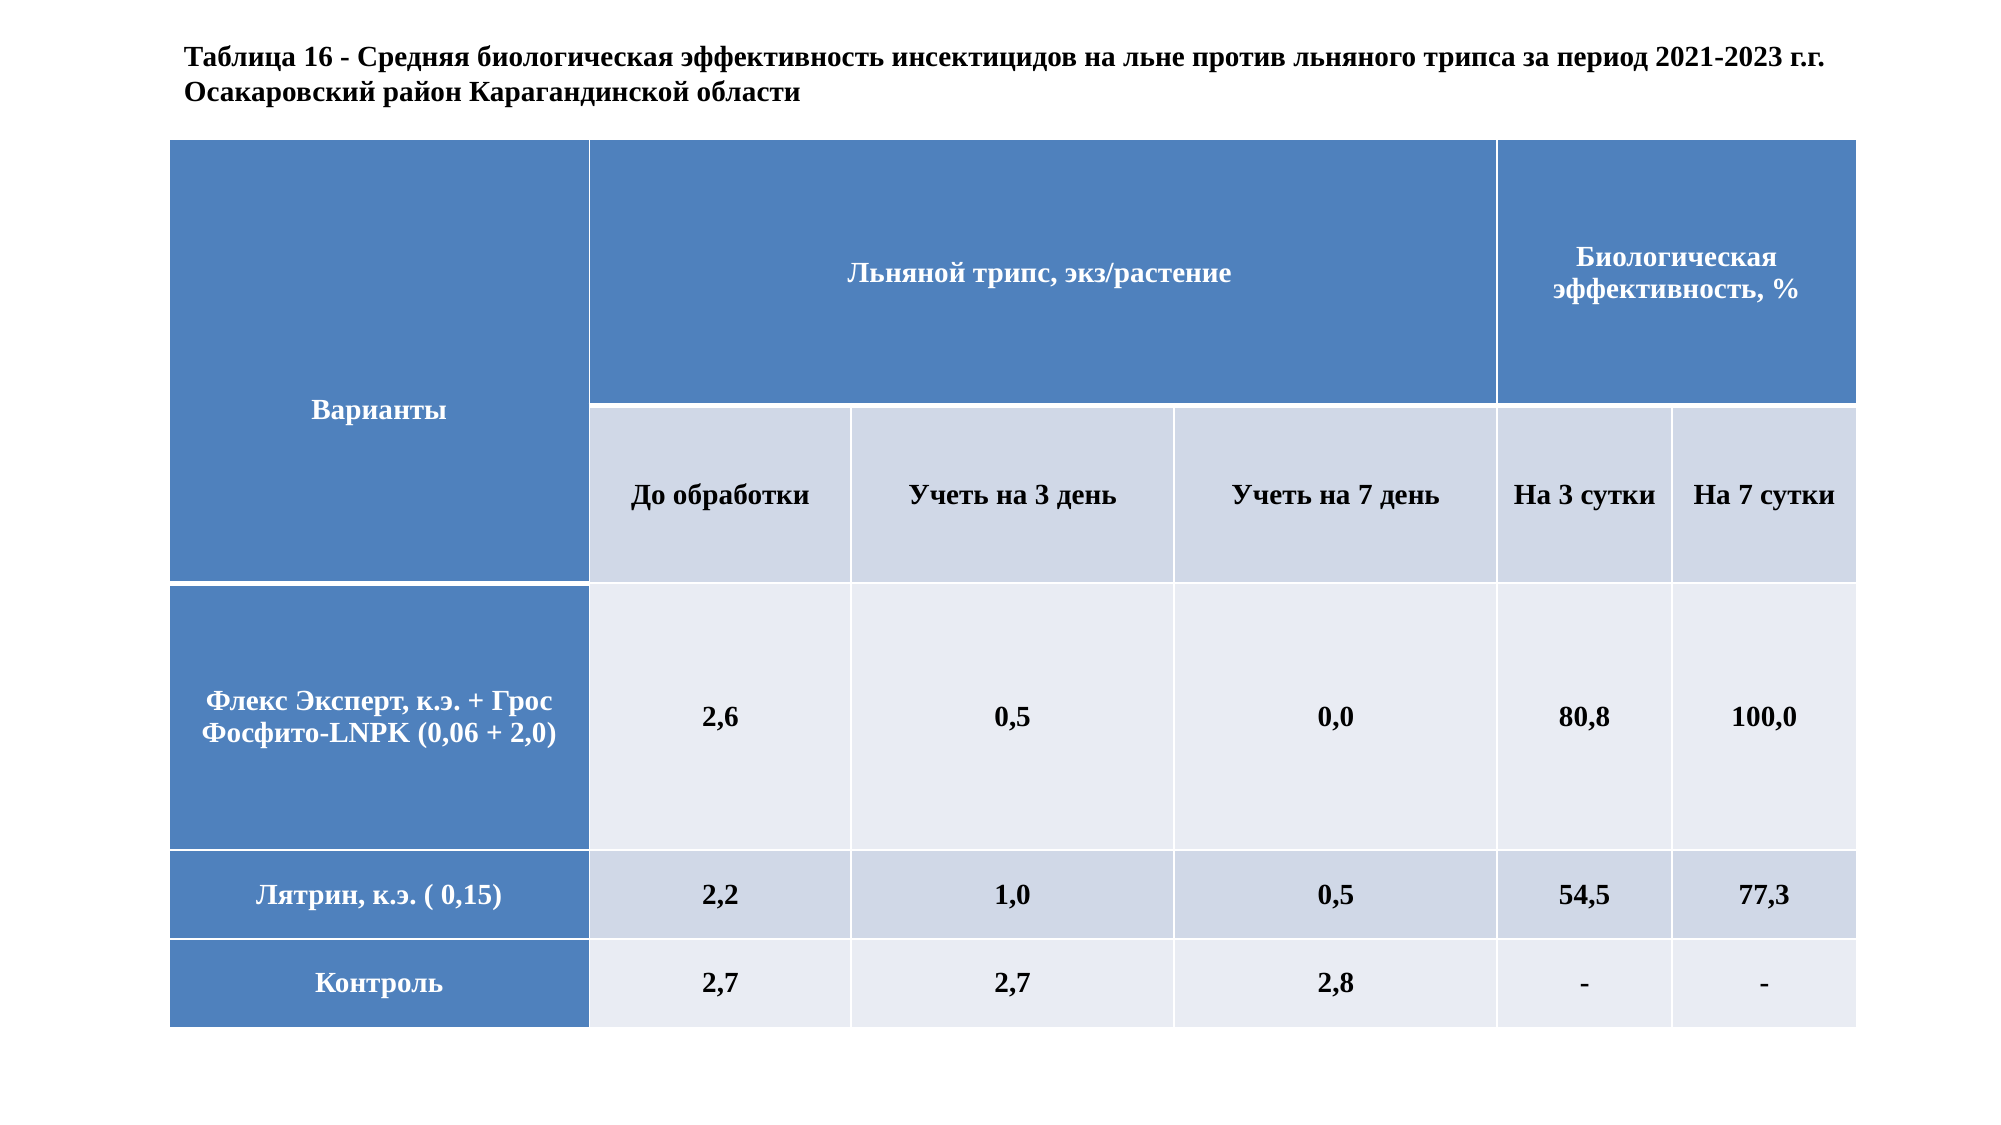

Таблица 16 - Средняя биологическая эффективность инсектицидов на льне против льняного трипса за период 2021-2023 г.г.
Осакаровский район Карагандинской области
| Варианты | Льняной трипс, экз/растение |  |  | Биологическая эффективность, % |  |
| --- | --- | --- | --- | --- | --- |
|  | До обработки | Учеть на 3 день | Учеть на 7 день | На 3 сутки | На 7 сутки |
| Флекс Эксперт, к.э. + Грос Фосфито-LNPK (0,06 + 2,0) | 2,6 | 0,5 | 0,0 | 80,8 | 100,0 |
| Лятрин, к.э. ( 0,15) | 2,2 | 1,0 | 0,5 | 54,5 | 77,3 |
| Контроль | 2,7 | 2,7 | 2,8 | - | - |